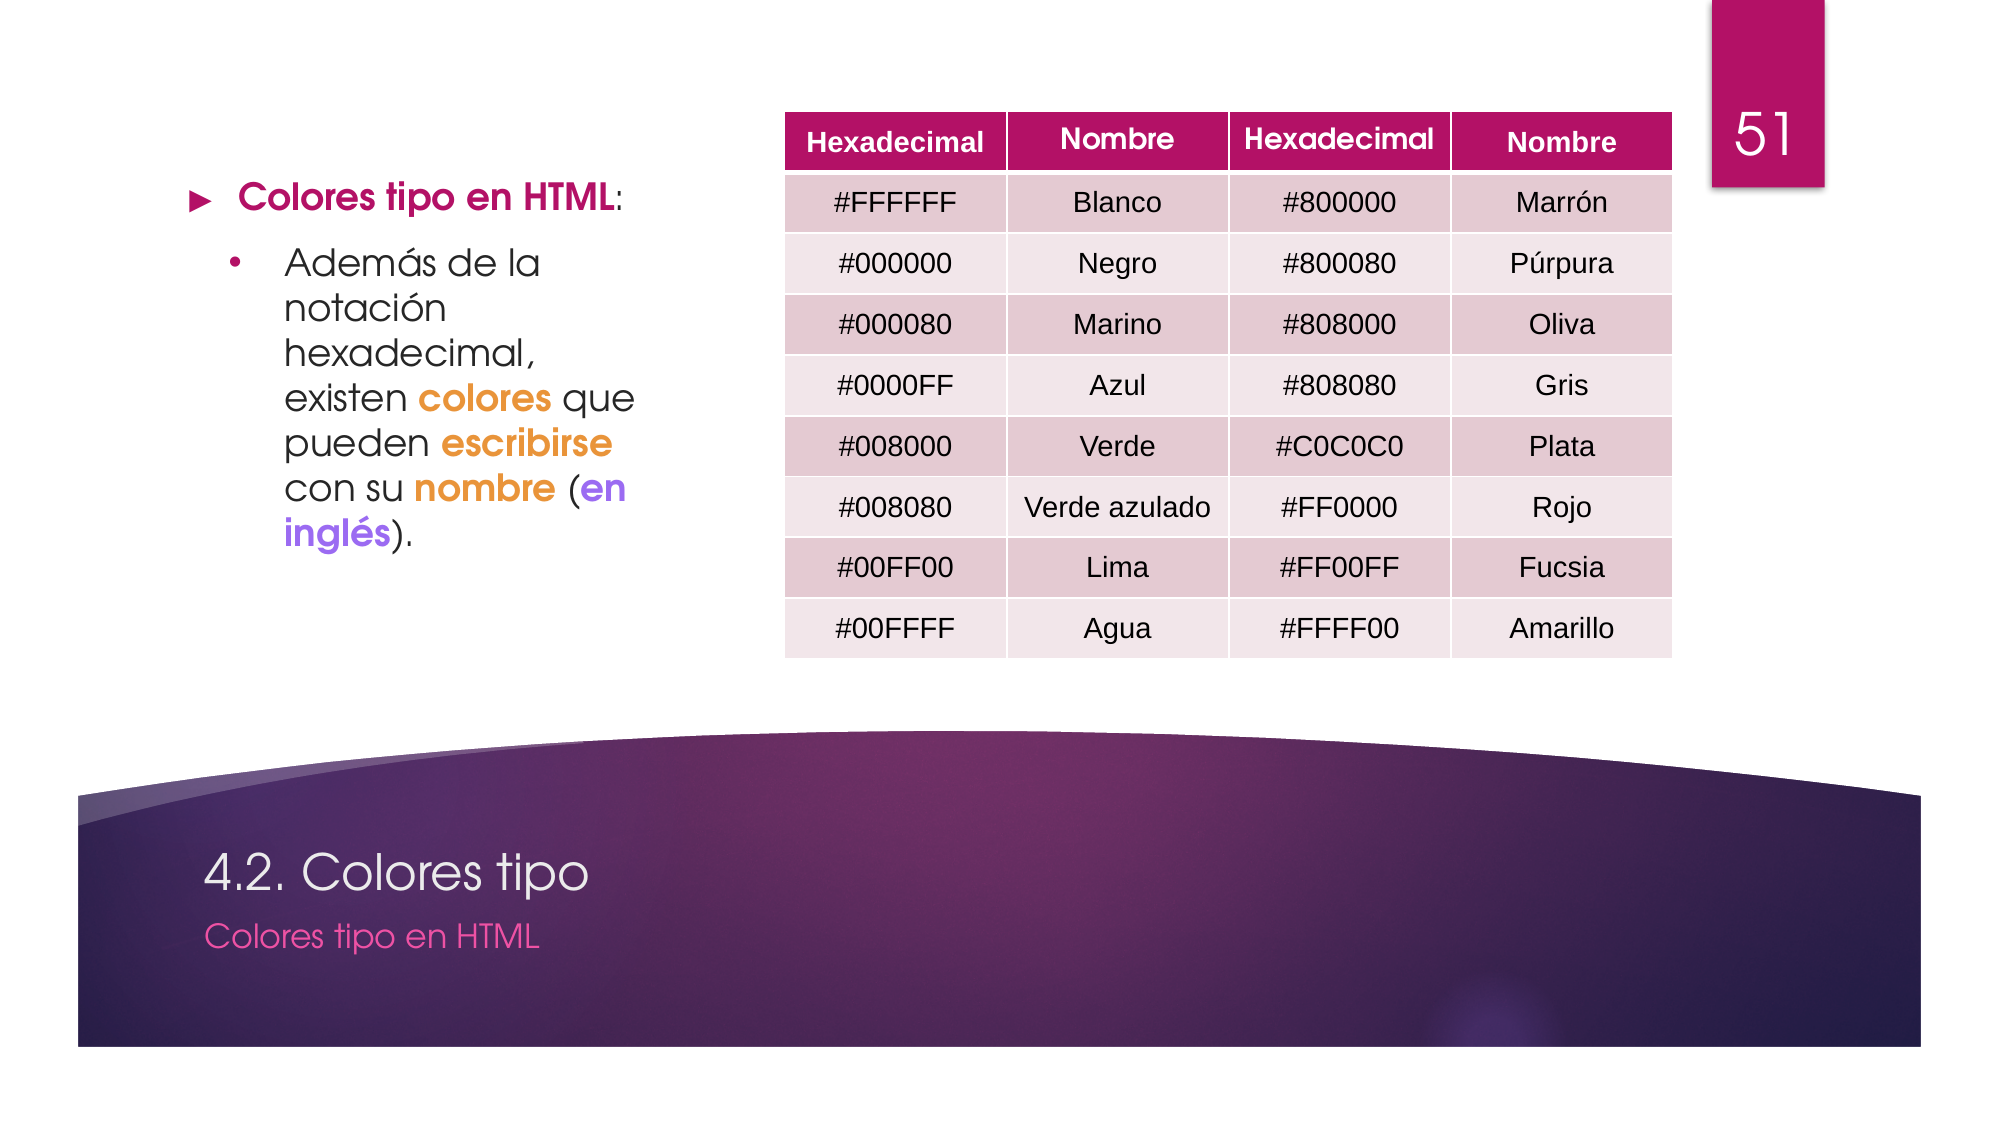

51
| Hexadecimal | Nombre | Hexadecimal | Nombre |
| --- | --- | --- | --- |
| #FFFFFF | Blanco | #800000 | Marrón |
| #000000 | Negro | #800080 | Púrpura |
| #000080 | Marino | #808000 | Oliva |
| #0000FF | Azul | #808080 | Gris |
| #008000 | Verde | #C0C0C0 | Plata |
| #008080 | Verde azulado | #FF0000 | Rojo |
| #00FF00 | Lima | #FF00FF | Fucsia |
| #00FFFF | Agua | #FFFF00 | Amarillo |
Colores tipo en HTML:
Además de la notación hexadecimal, existen colores que pueden escribirse con su nombre (en inglés).
# 4.2. Colores tipo
Colores tipo en HTML